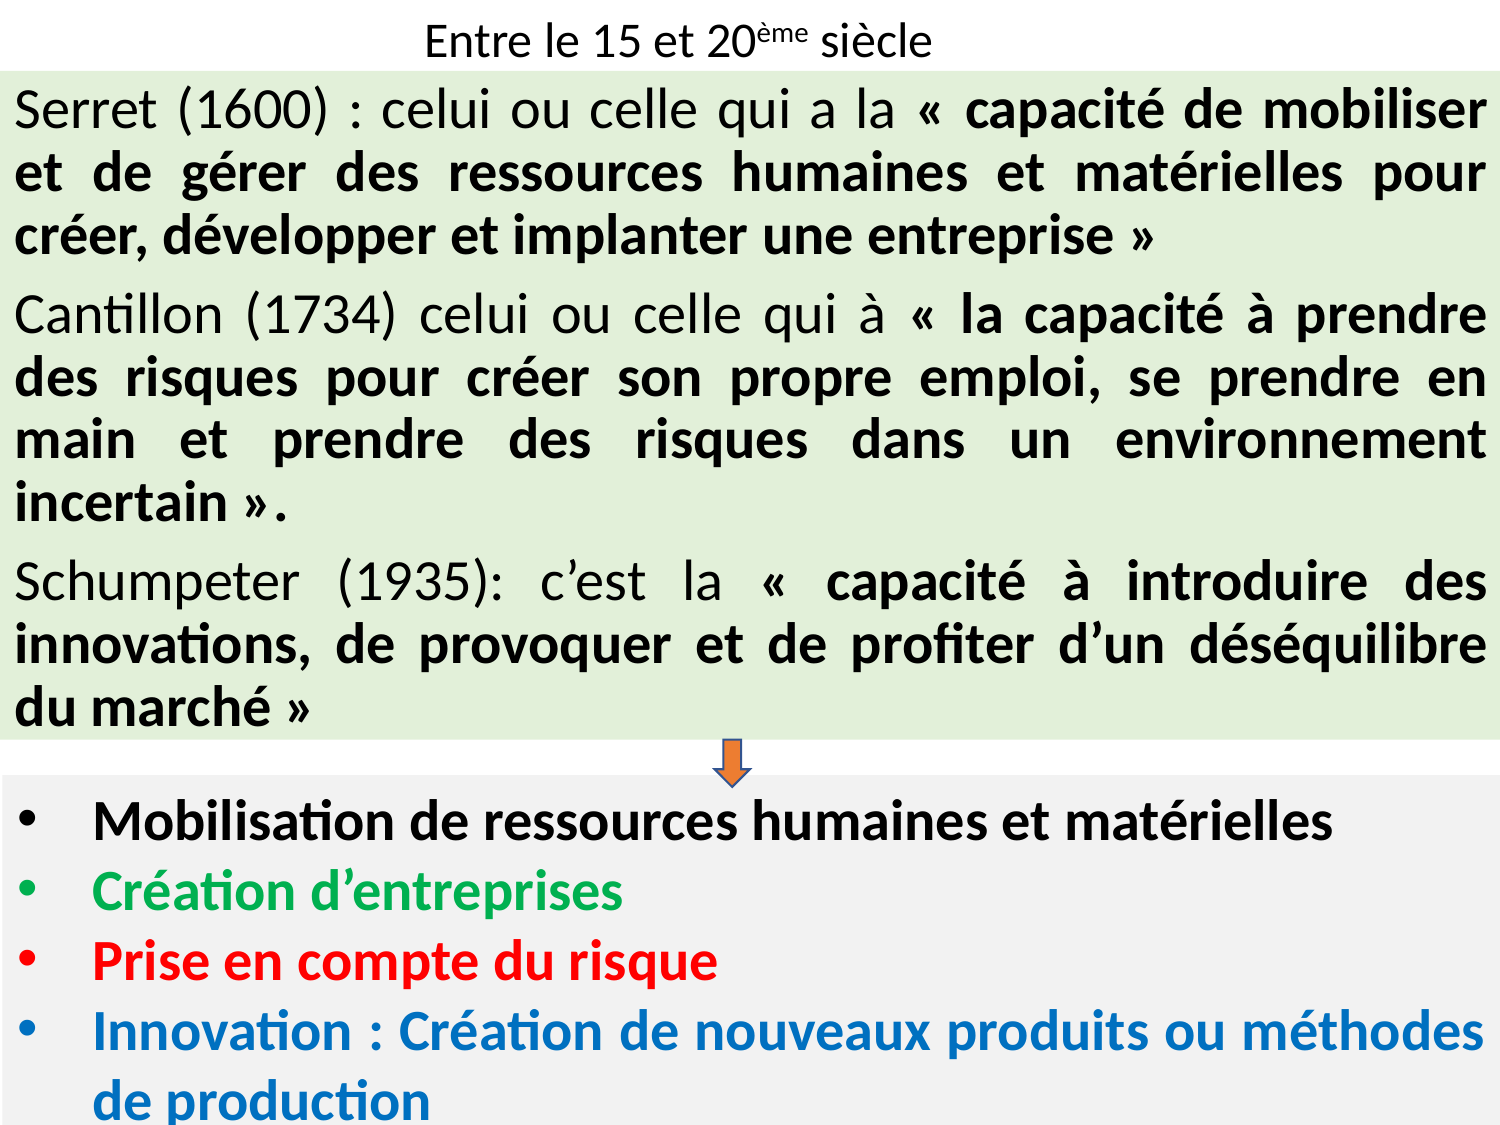

Entre le 15 et 20ème siècle
# Serret (1600) : celui ou celle qui a la « capacité de mobiliser et de gérer des ressources humaines et matérielles pour créer, développer et implanter une entreprise »
Cantillon (1734) celui ou celle qui à « la capacité à prendre des risques pour créer son propre emploi, se prendre en main et prendre des risques dans un environnement incertain ».
Schumpeter (1935): c’est la « capacité à introduire des innovations, de provoquer et de profiter d’un déséquilibre du marché »

Mobilisation de ressources humaines et matérielles
Création d’entreprises
Prise en compte du risque
Innovation : Création de nouveaux produits ou méthodes de production